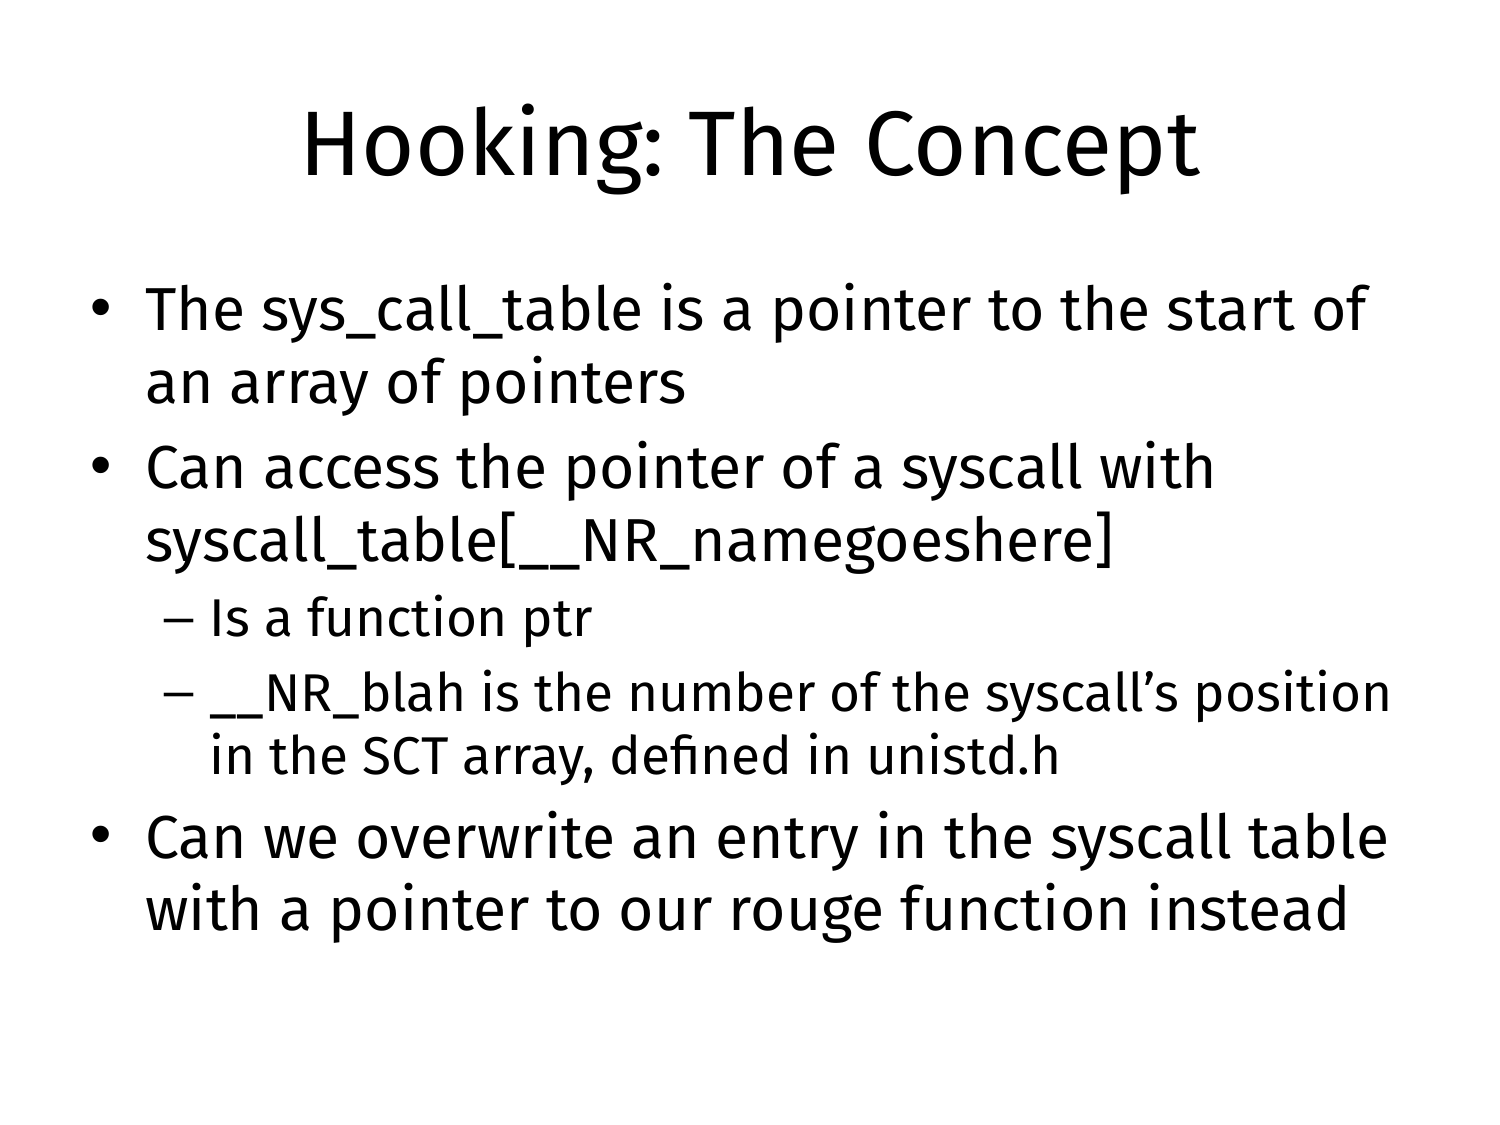

# Hooking: The Concept
The sys_call_table is a pointer to the start of an array of pointers
Can access the pointer of a syscall with syscall_table[__NR_namegoeshere]
Is a function ptr
__NR_blah is the number of the syscall’s position in the SCT array, defined in unistd.h
Can we overwrite an entry in the syscall table with a pointer to our rouge function instead